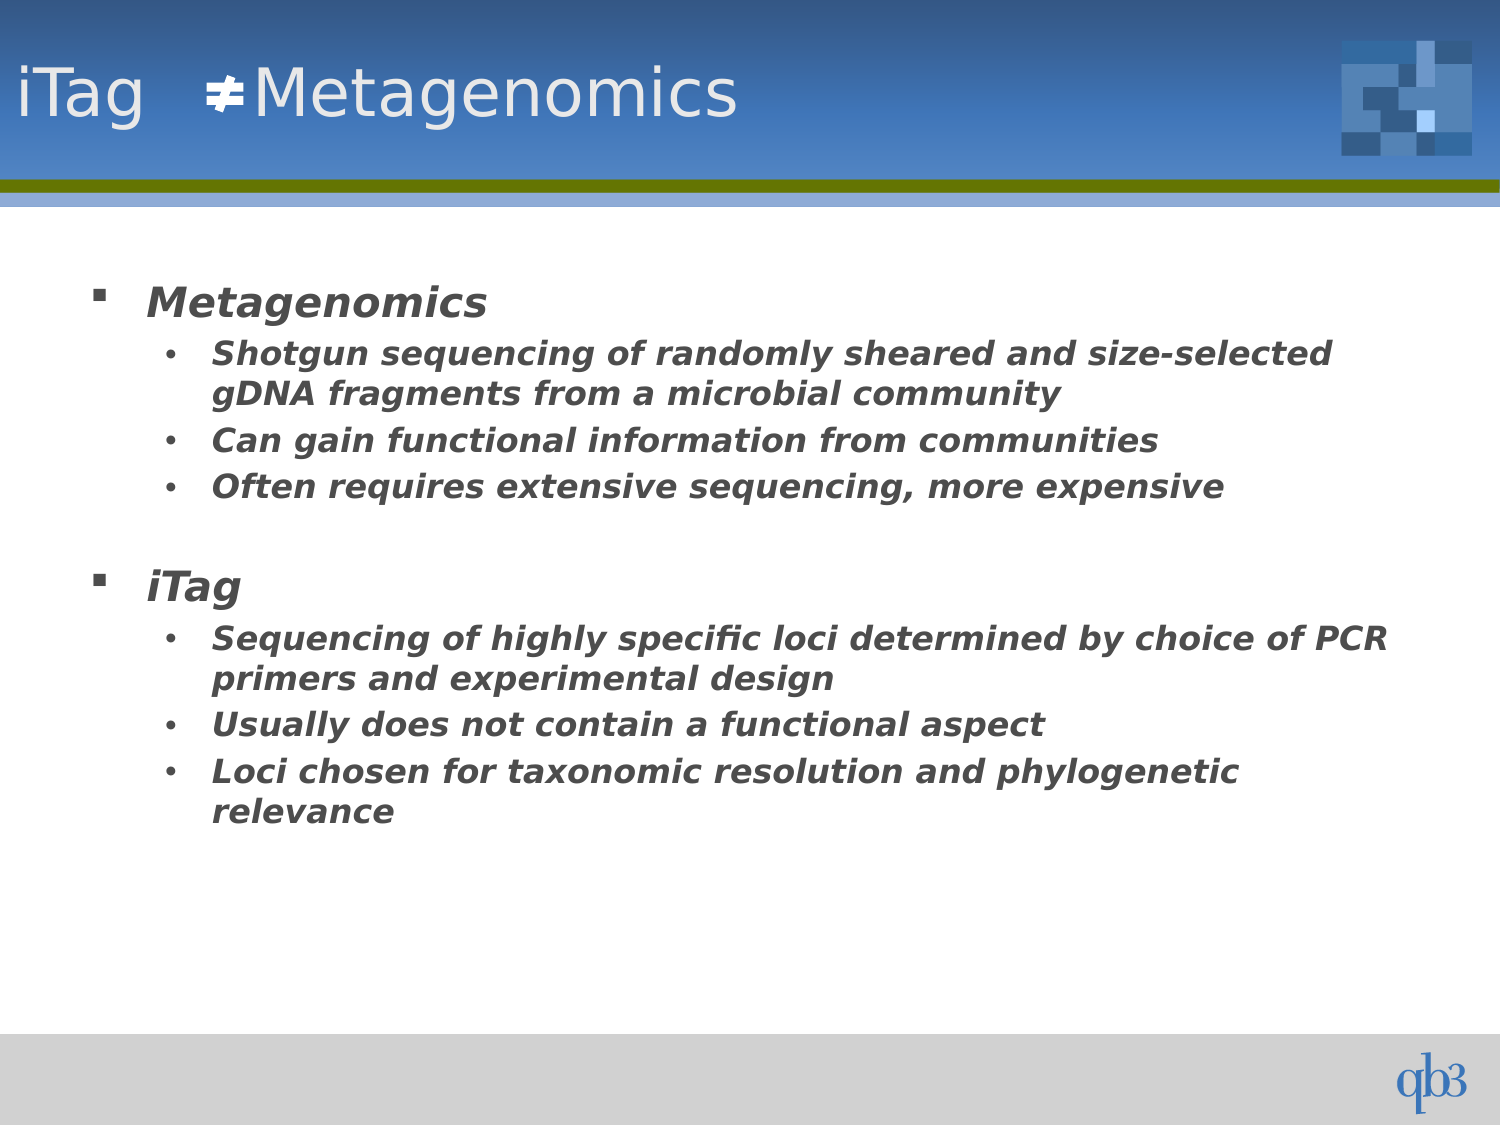

iTag     Metagenomics

Metagenomics
Shotgun sequencing of randomly sheared and size-selected gDNA fragments from a microbial community
Can gain functional information from communities
Often requires extensive sequencing, more expensive

iTag
Sequencing of highly specific loci determined by choice of PCR primers and experimental design
Usually does not contain a functional aspect
Loci chosen for taxonomic resolution and phylogenetic relevance